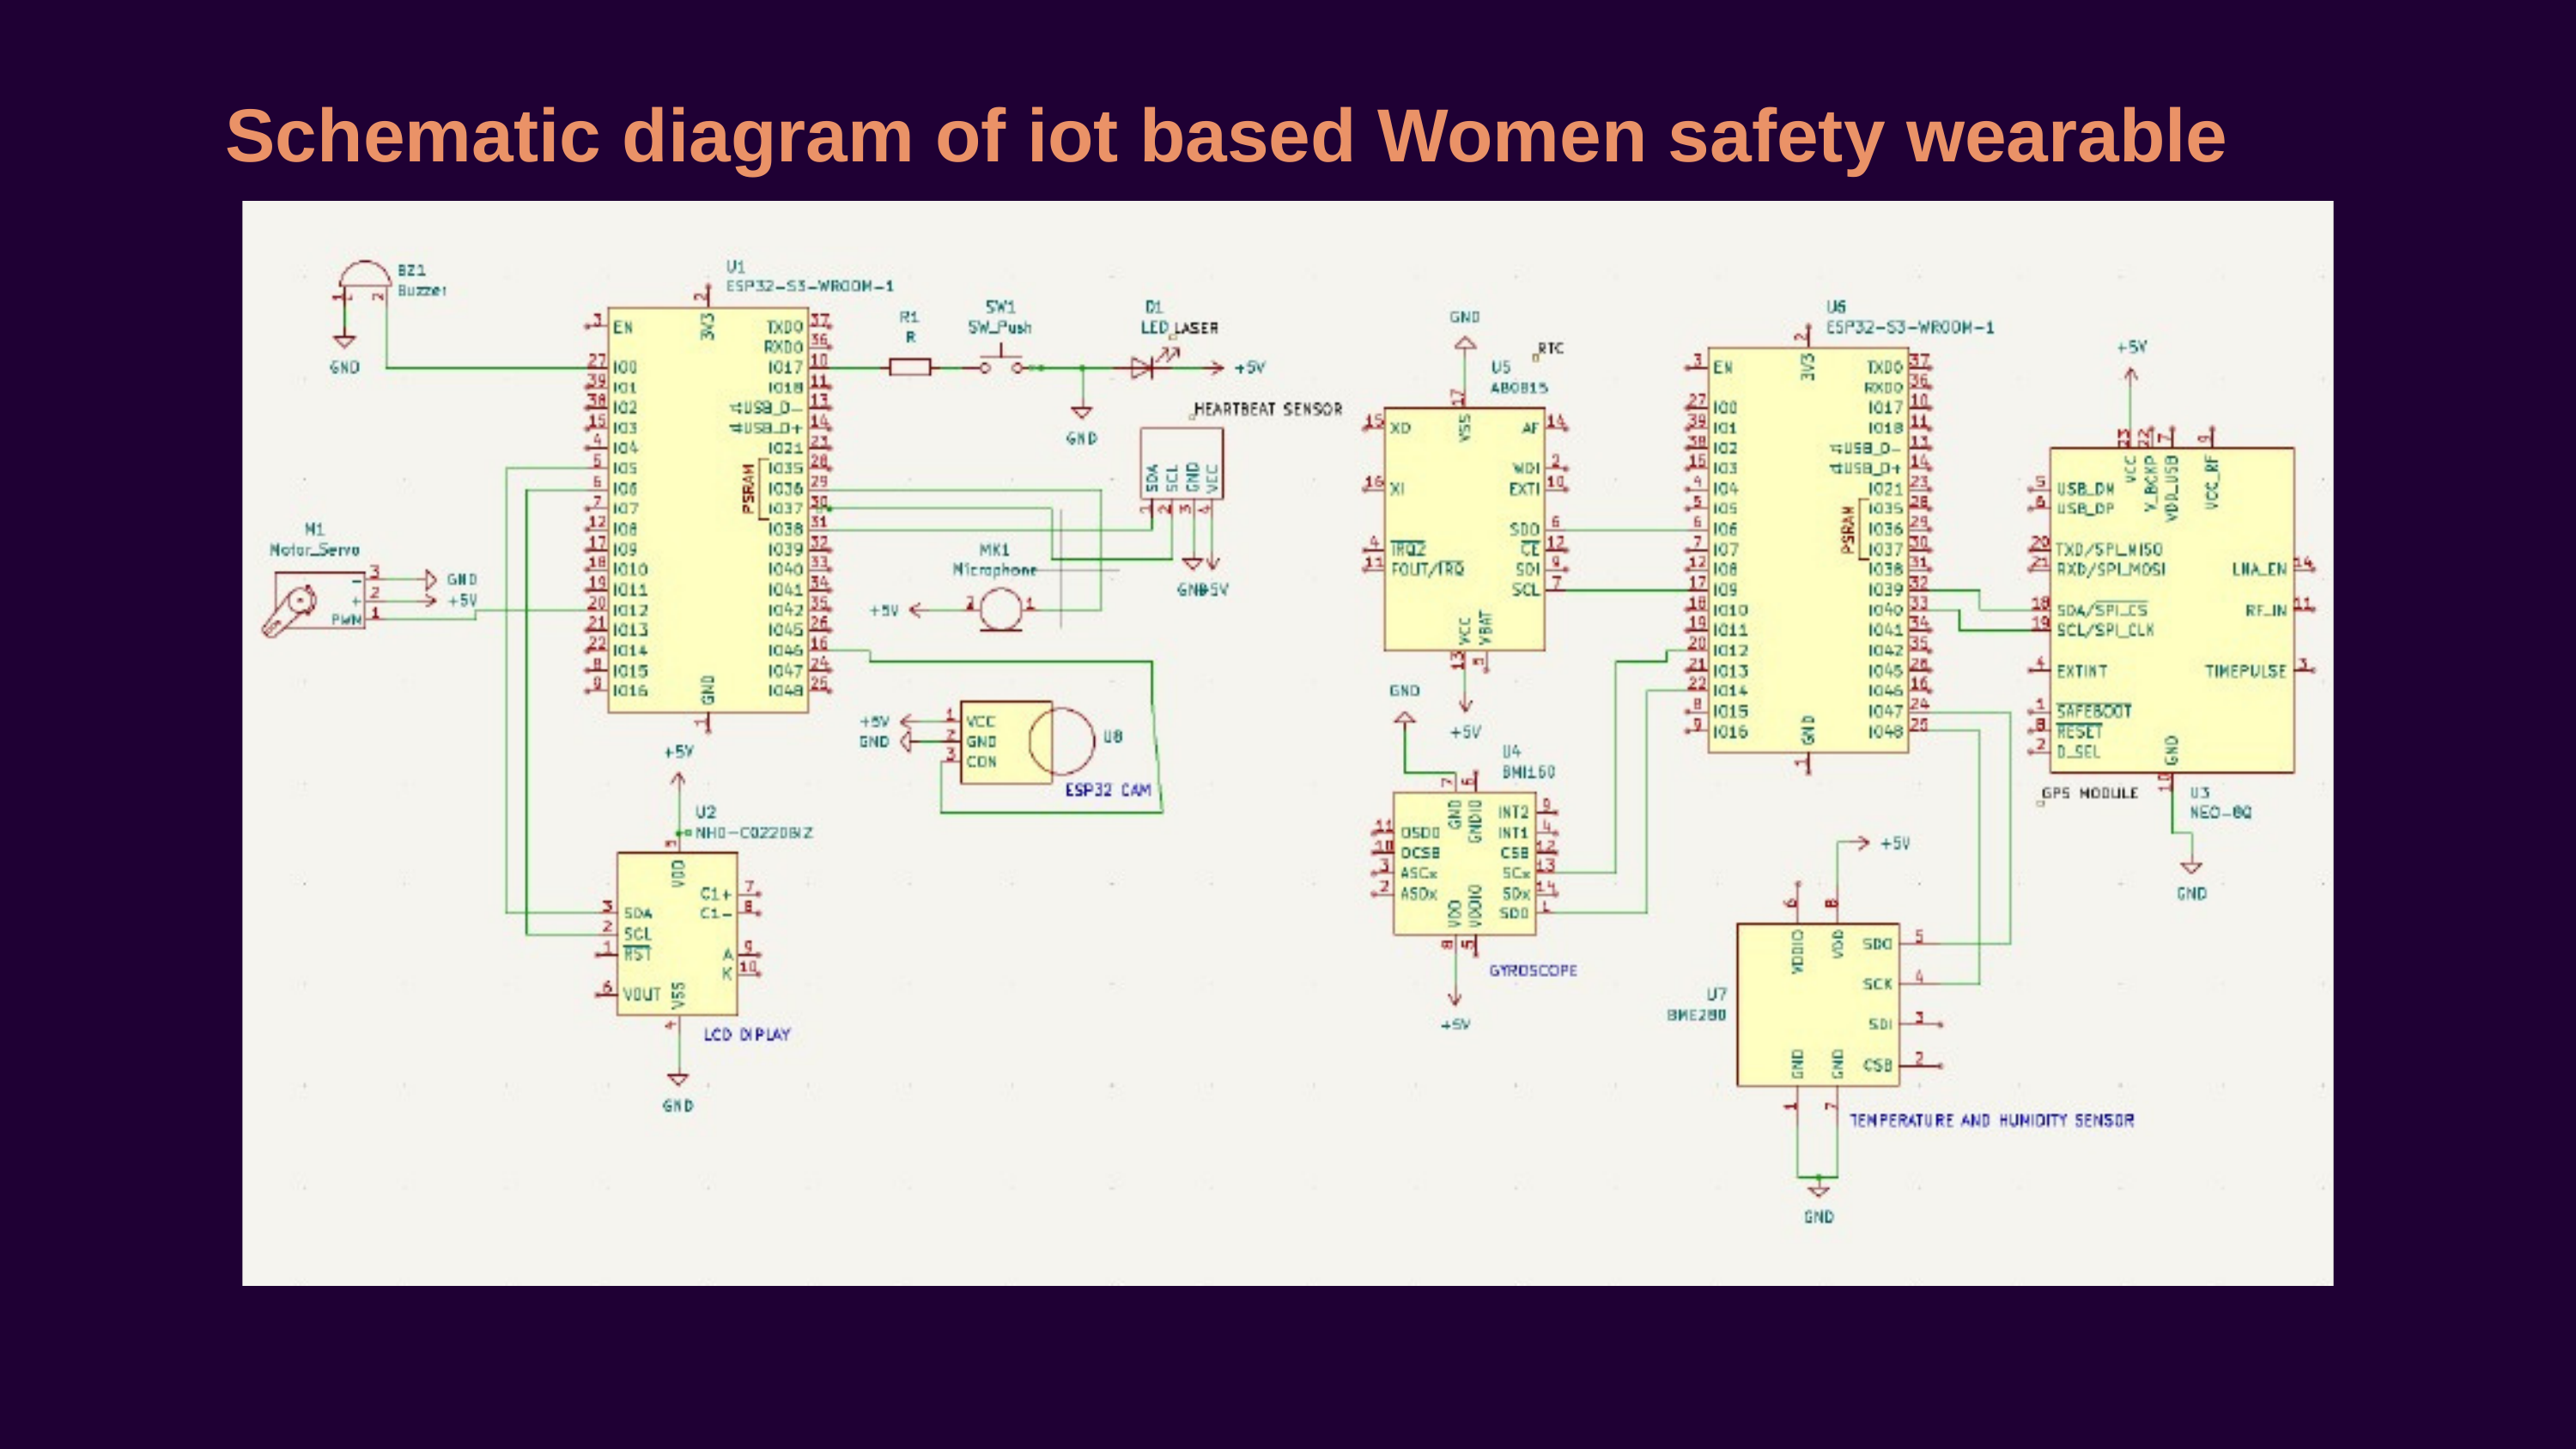

Schematic diagram of iot based Women safety wearable